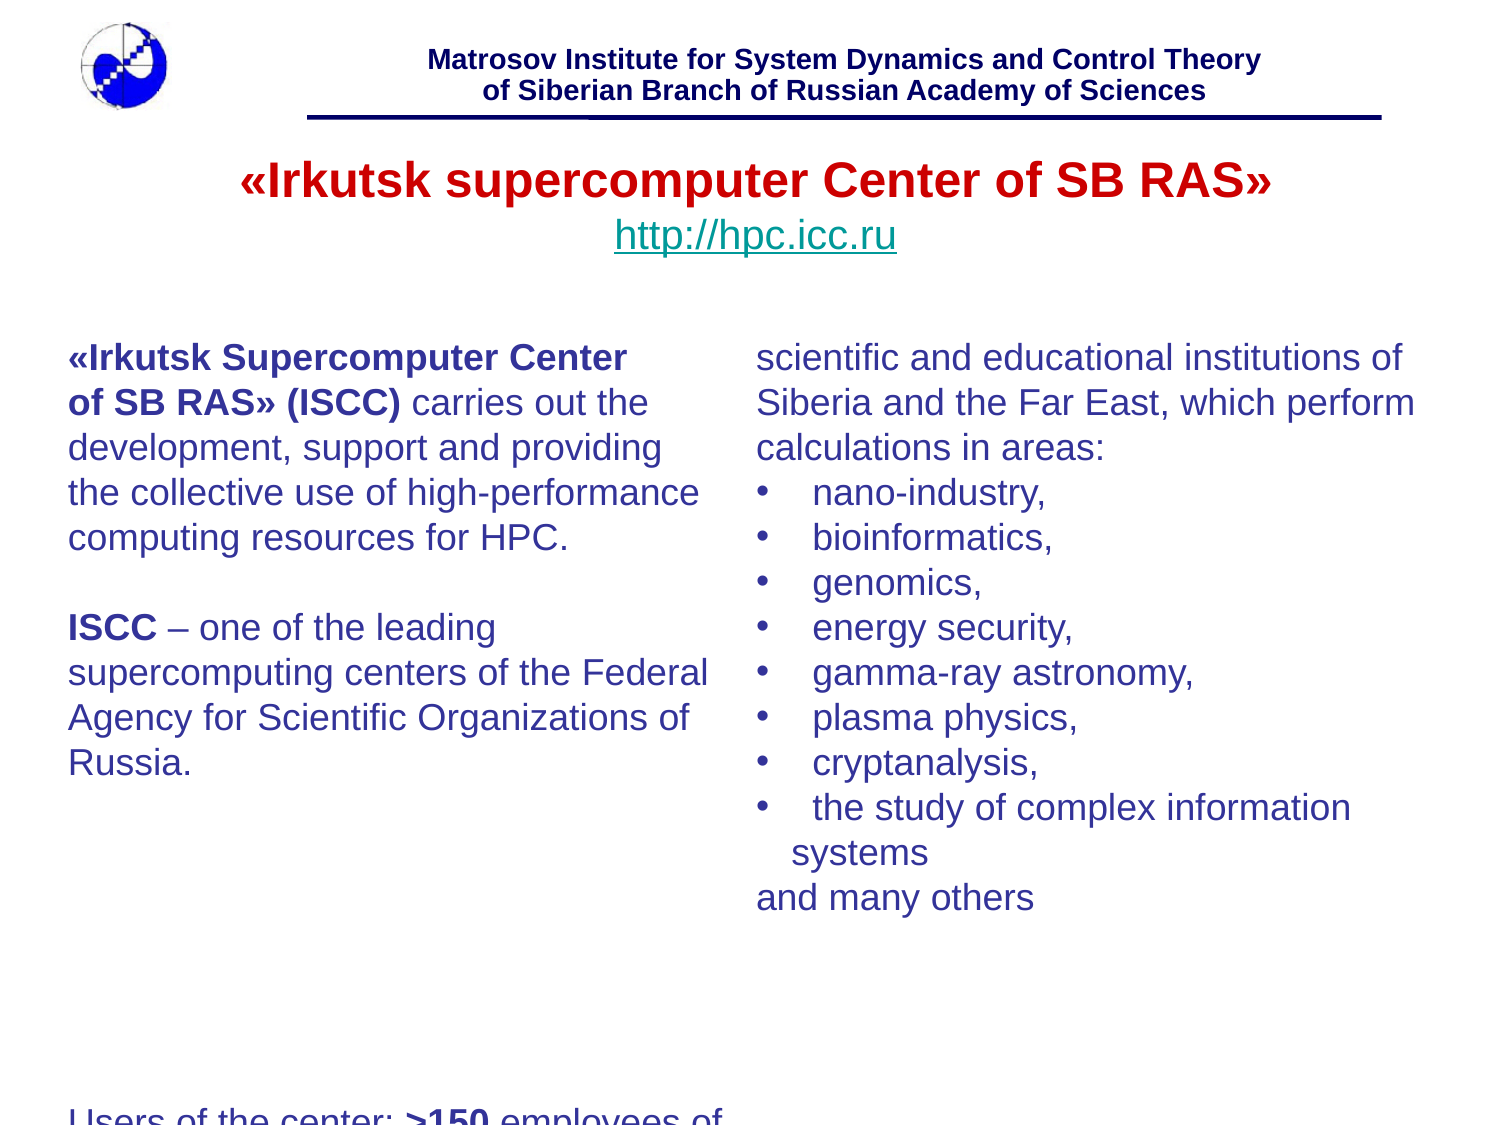

«Irkutsk supercomputer Center of SB RAS»
http://hpc.icc.ru
«Irkutsk Supercomputer Center
of SB RAS» (ISCC) carries out the development, support and providing
the collective use of high-performance computing resources for HPC.

ISCC – one of the leading supercomputing centers of the Federal Agency for Scientific Organizations of Russia.

Users of the center: >150 employees of scientific and educational institutions of Siberia and the Far East, which perform calculations in areas:
  nano-industry,
  bioinformatics,
  genomics,
  energy security,
  gamma-ray astronomy,
  plasma physics,
  cryptanalysis,
  the study of complex information systems
and many others